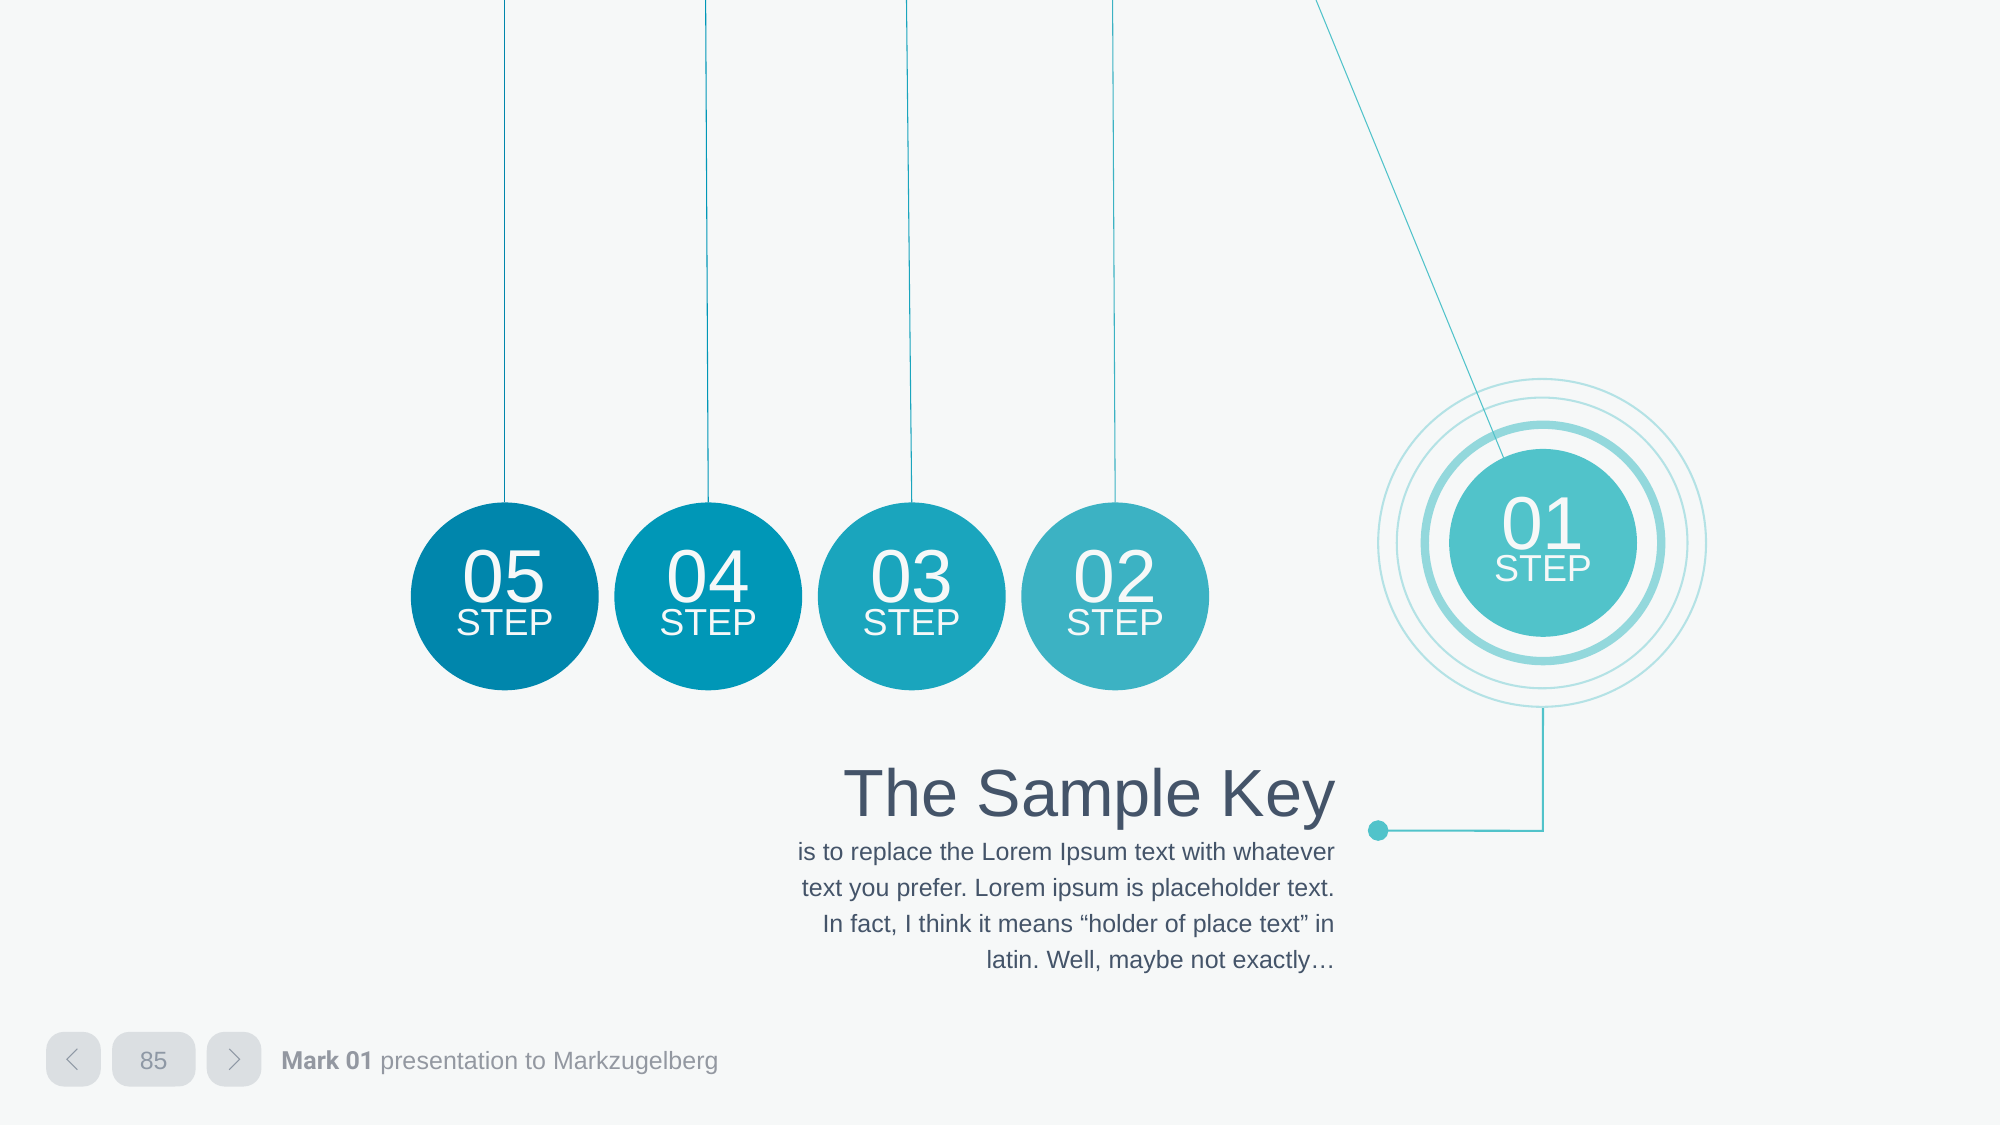

05
STEP
04
STEP
03
STEP
02
STEP

01
STEP

The Sample Key
is to replace the Lorem Ipsum text with whatever text you prefer. Lorem ipsum is placeholder text. In fact, I think it means “holder of place text” in latin. Well, maybe not exactly…